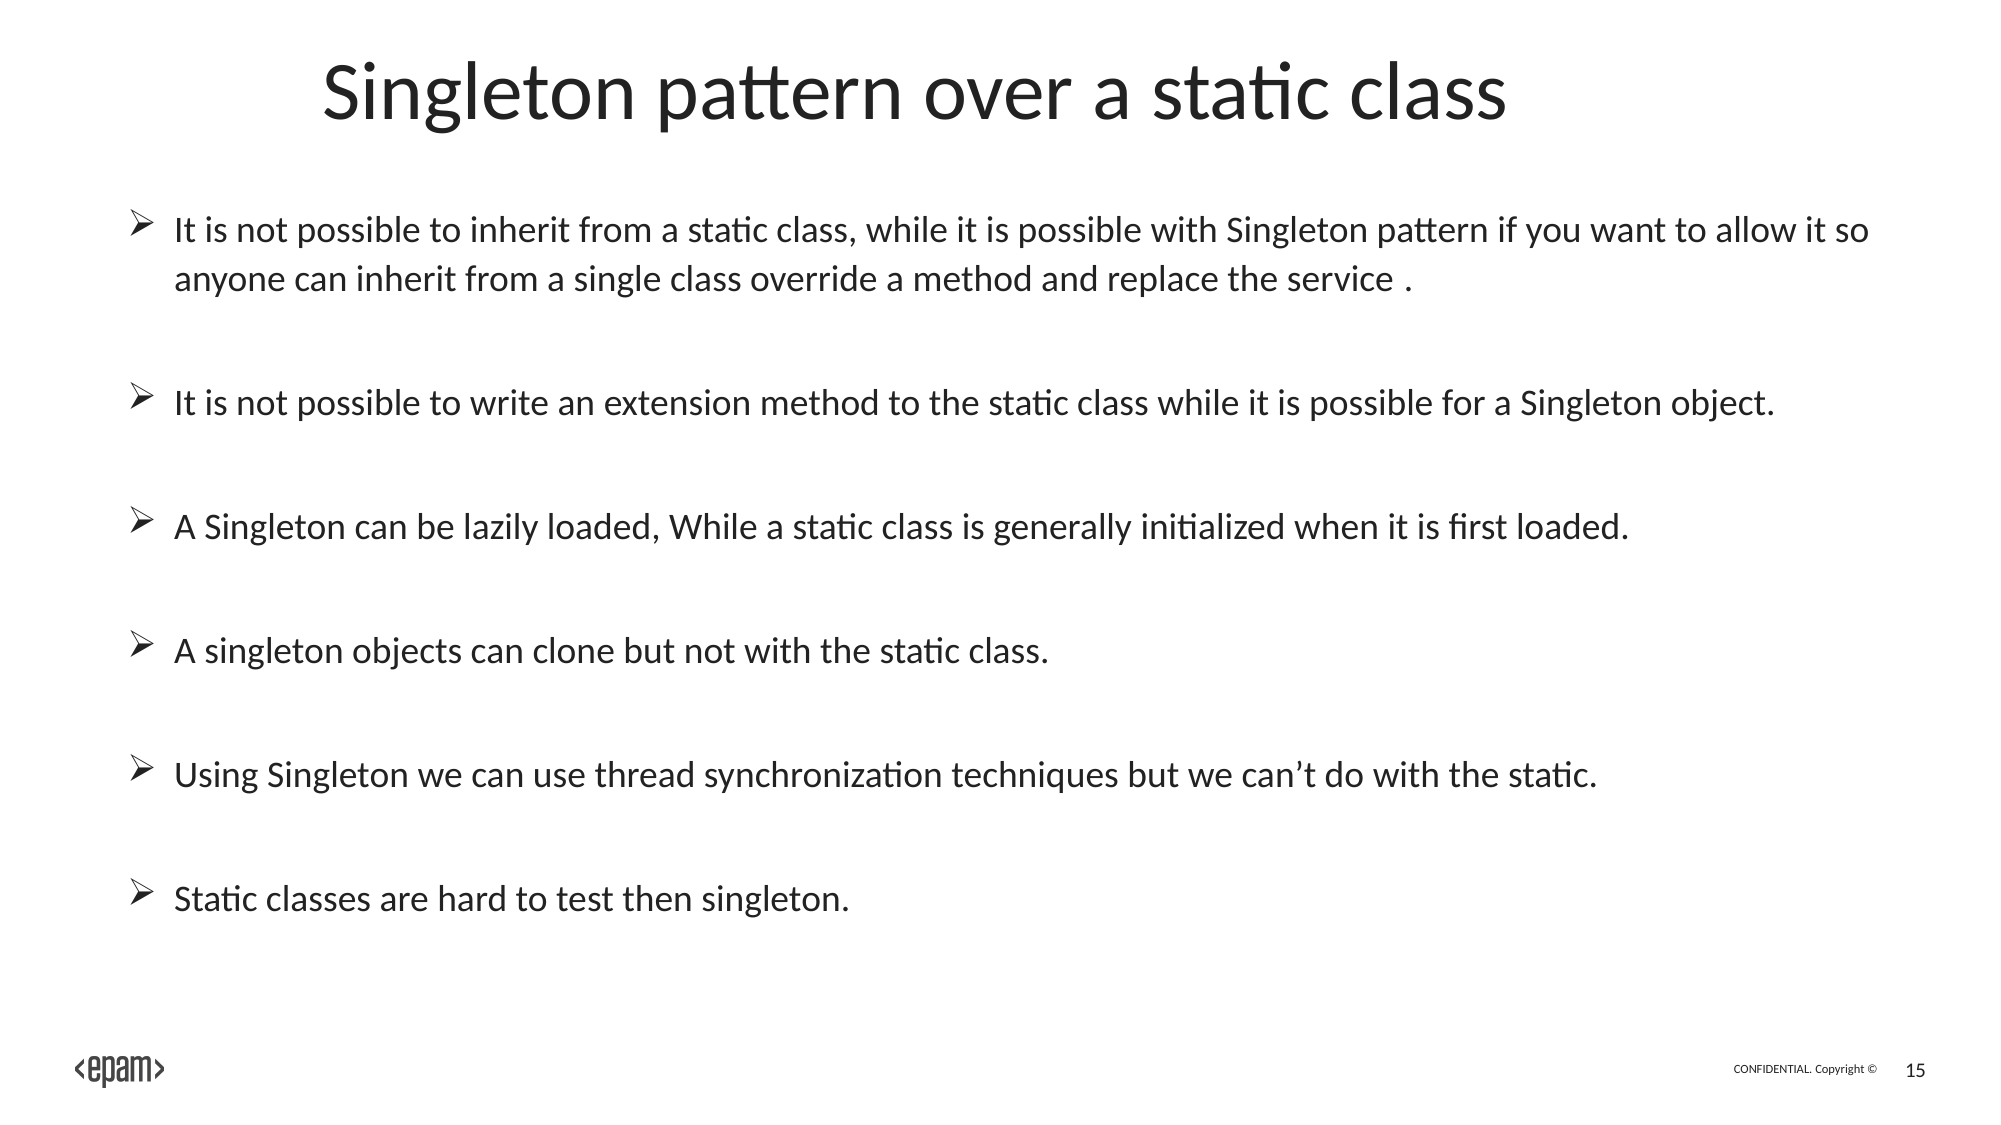

# Singleton pattern over a static class
It is not possible to inherit from a static class, while it is possible with Singleton pattern if you want to allow it so anyone can inherit from a single class override a method and replace the service .

It is not possible to write an extension method to the static class while it is possible for a Singleton object.

A Singleton can be lazily loaded, While a static class is generally initialized when it is first loaded.

A singleton objects can clone but not with the static class.

Using Singleton we can use thread synchronization techniques but we can’t do with the static.

Static classes are hard to test then singleton.